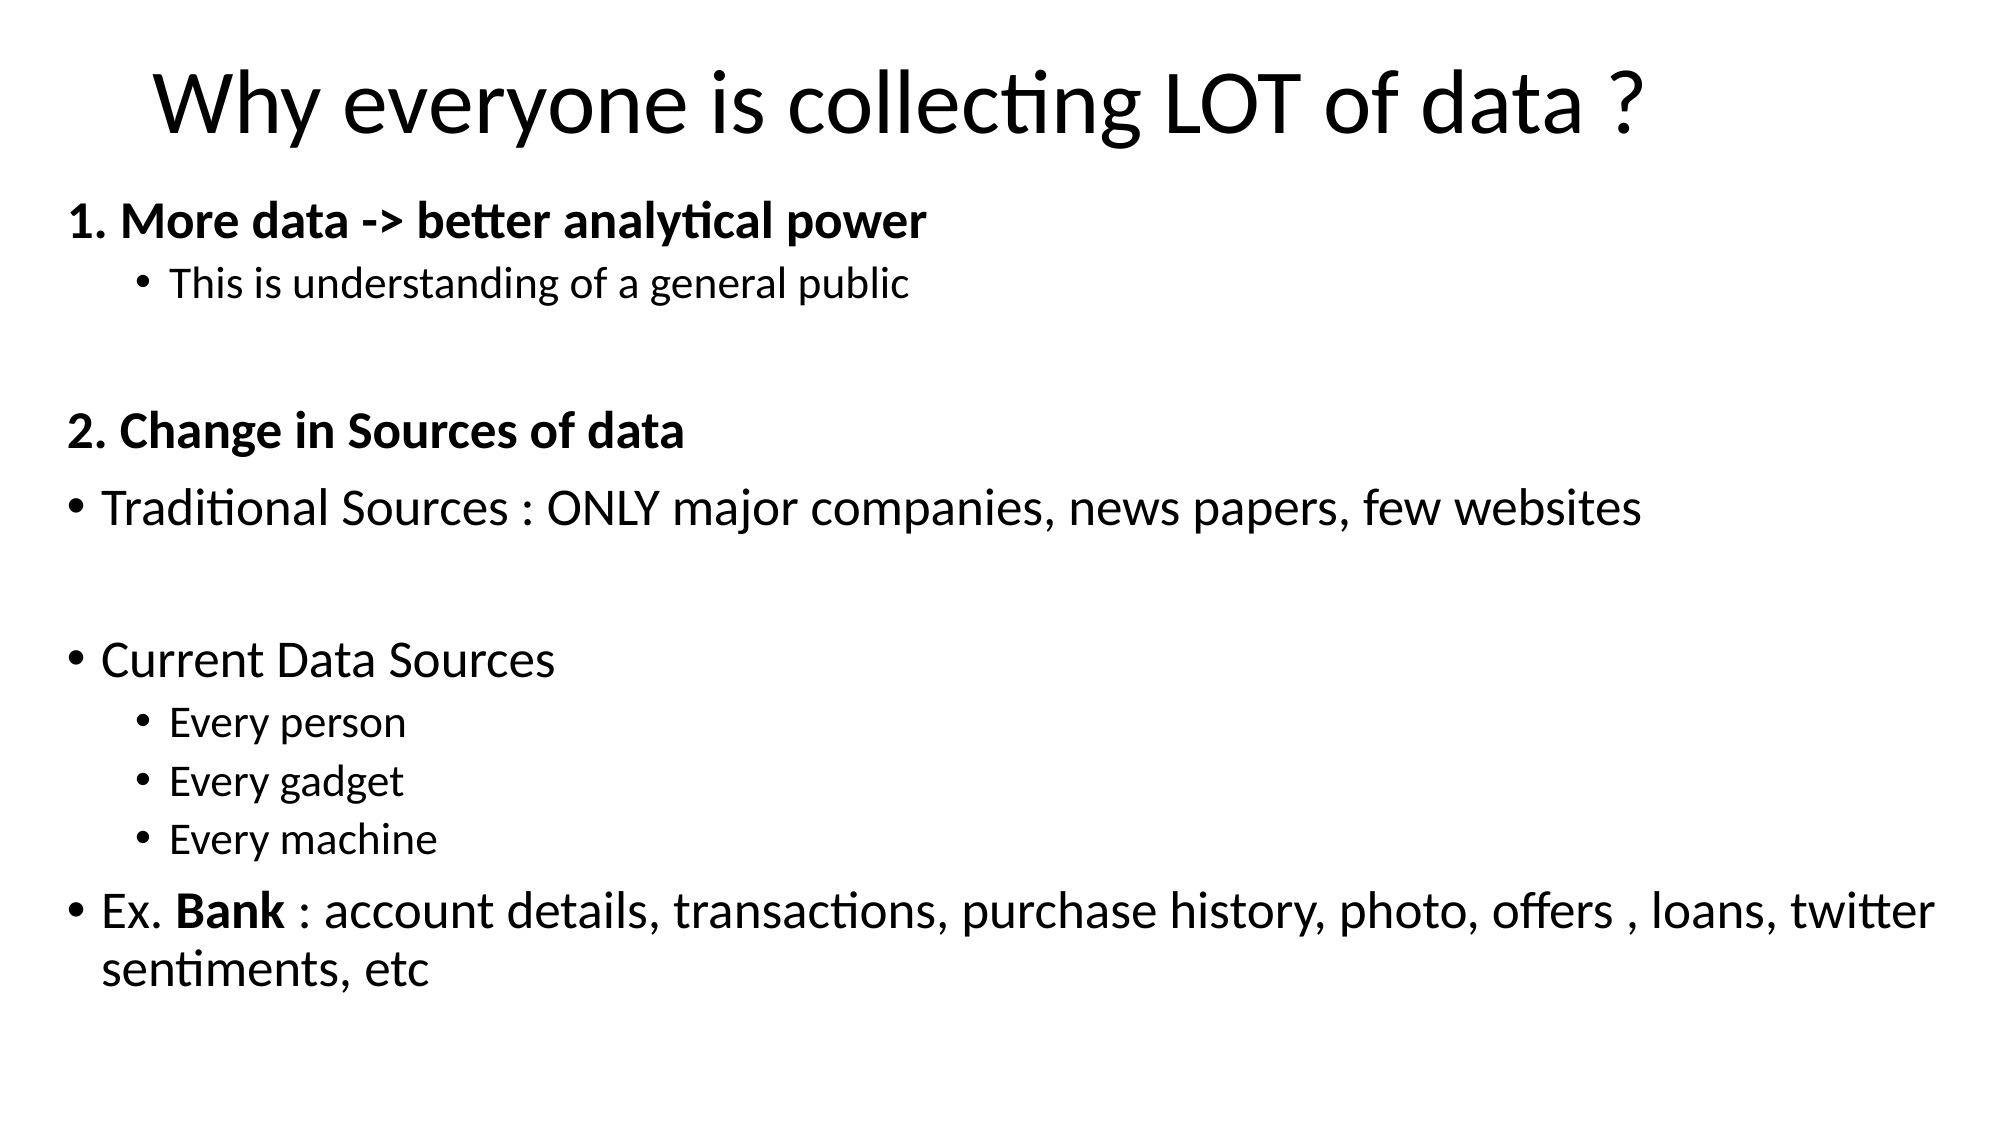

# Why everyone is collecting LOT of data ?
1. More data -> better analytical power
This is understanding of a general public

2. Change in Sources of data
Traditional Sources : ONLY major companies, news papers, few websites

Current Data Sources
Every person
Every gadget
Every machine
Ex. Bank : account details, transactions, purchase history, photo, offers , loans, twitter sentiments, etc